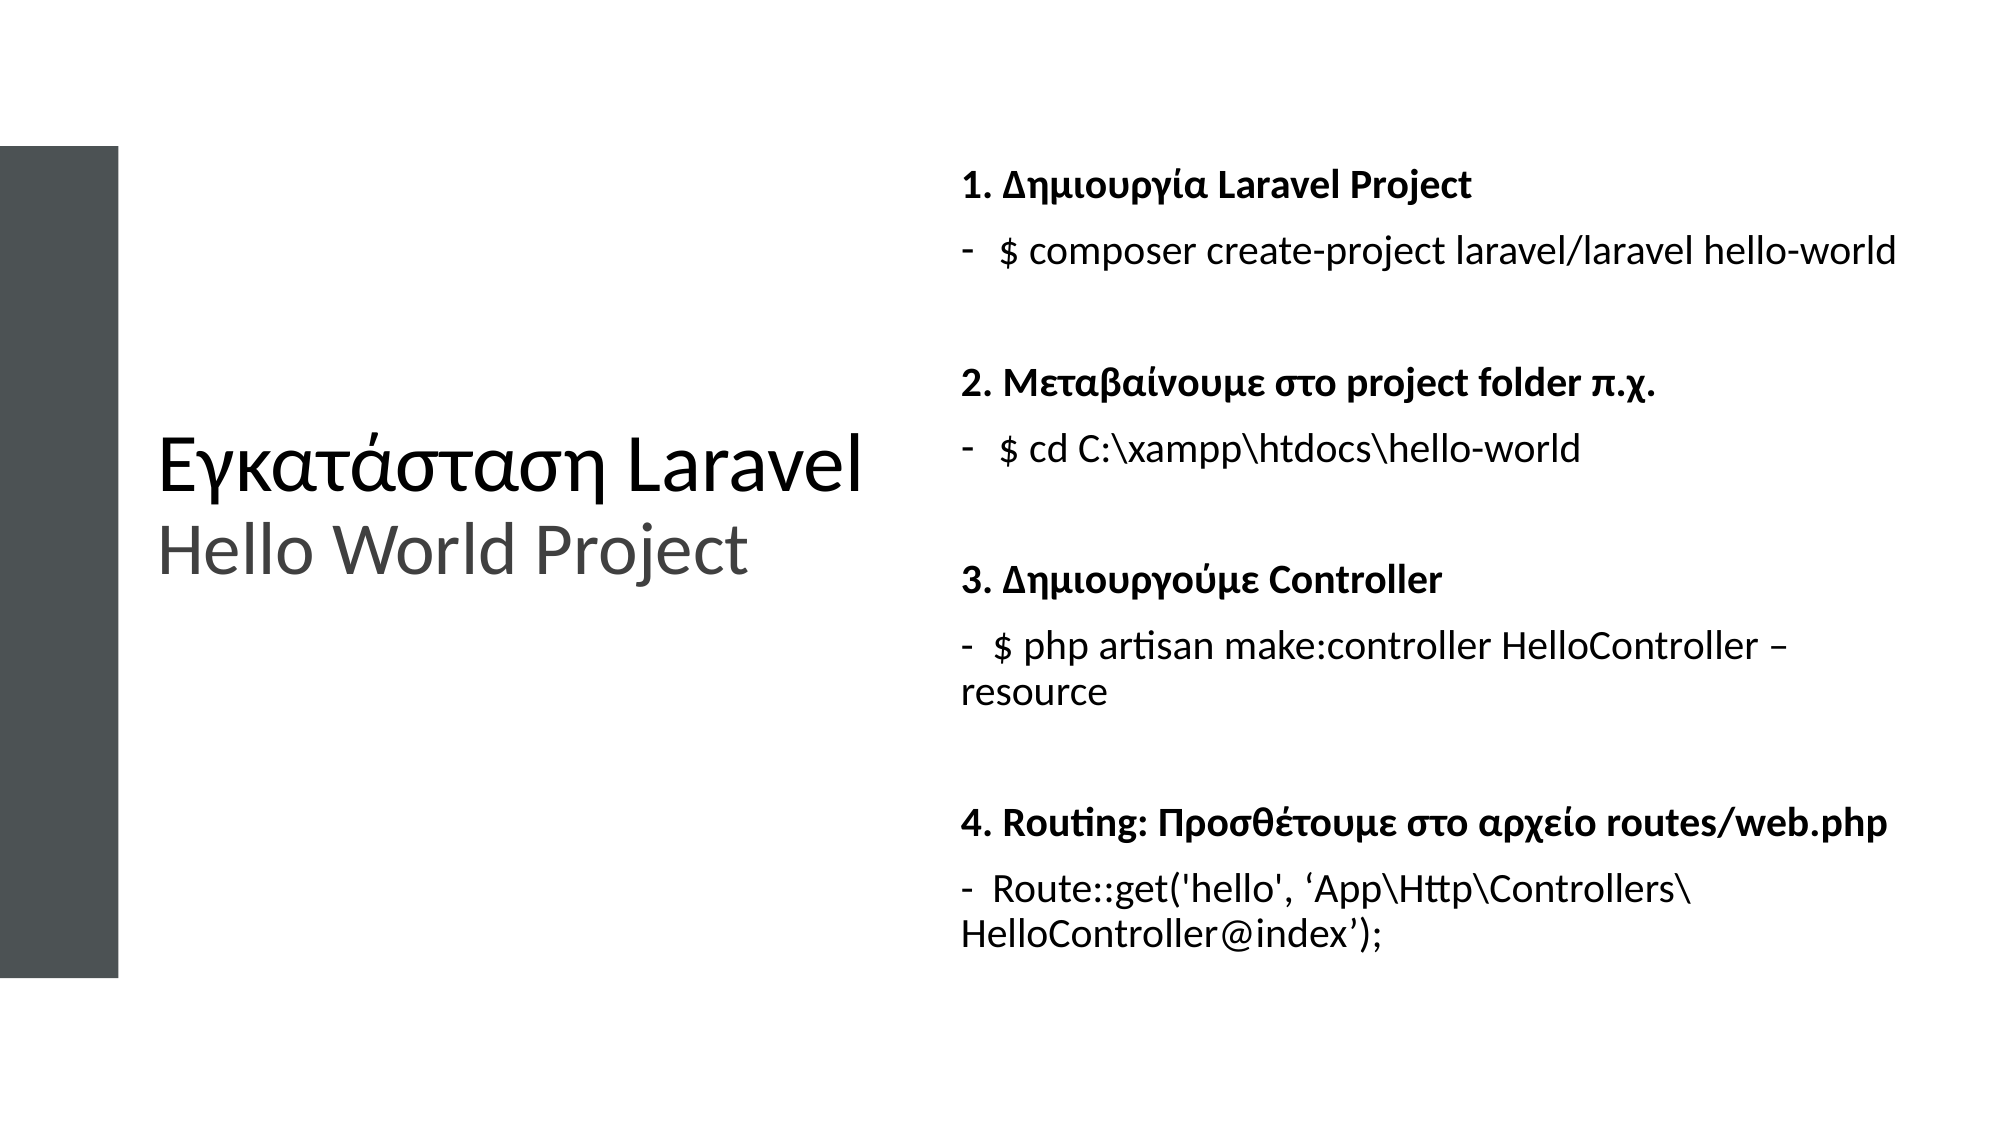

1. Δημιουργία Laravel Project
$ composer create-project laravel/laravel hello-world

2. Μεταβαίνουμε στο project folder π.χ.
$ cd C:\xampp\htdocs\hello-world

3. Δημιουργούμε Controller
-  $ php artisan make:controller HelloController –resource

4. Routing: Προσθέτουμε στο αρχείο routes/web.php
-  Route::get('hello', ‘App\Http\Controllers\HelloController@index’);
# Εγκατάσταση Laravel Hello World Project